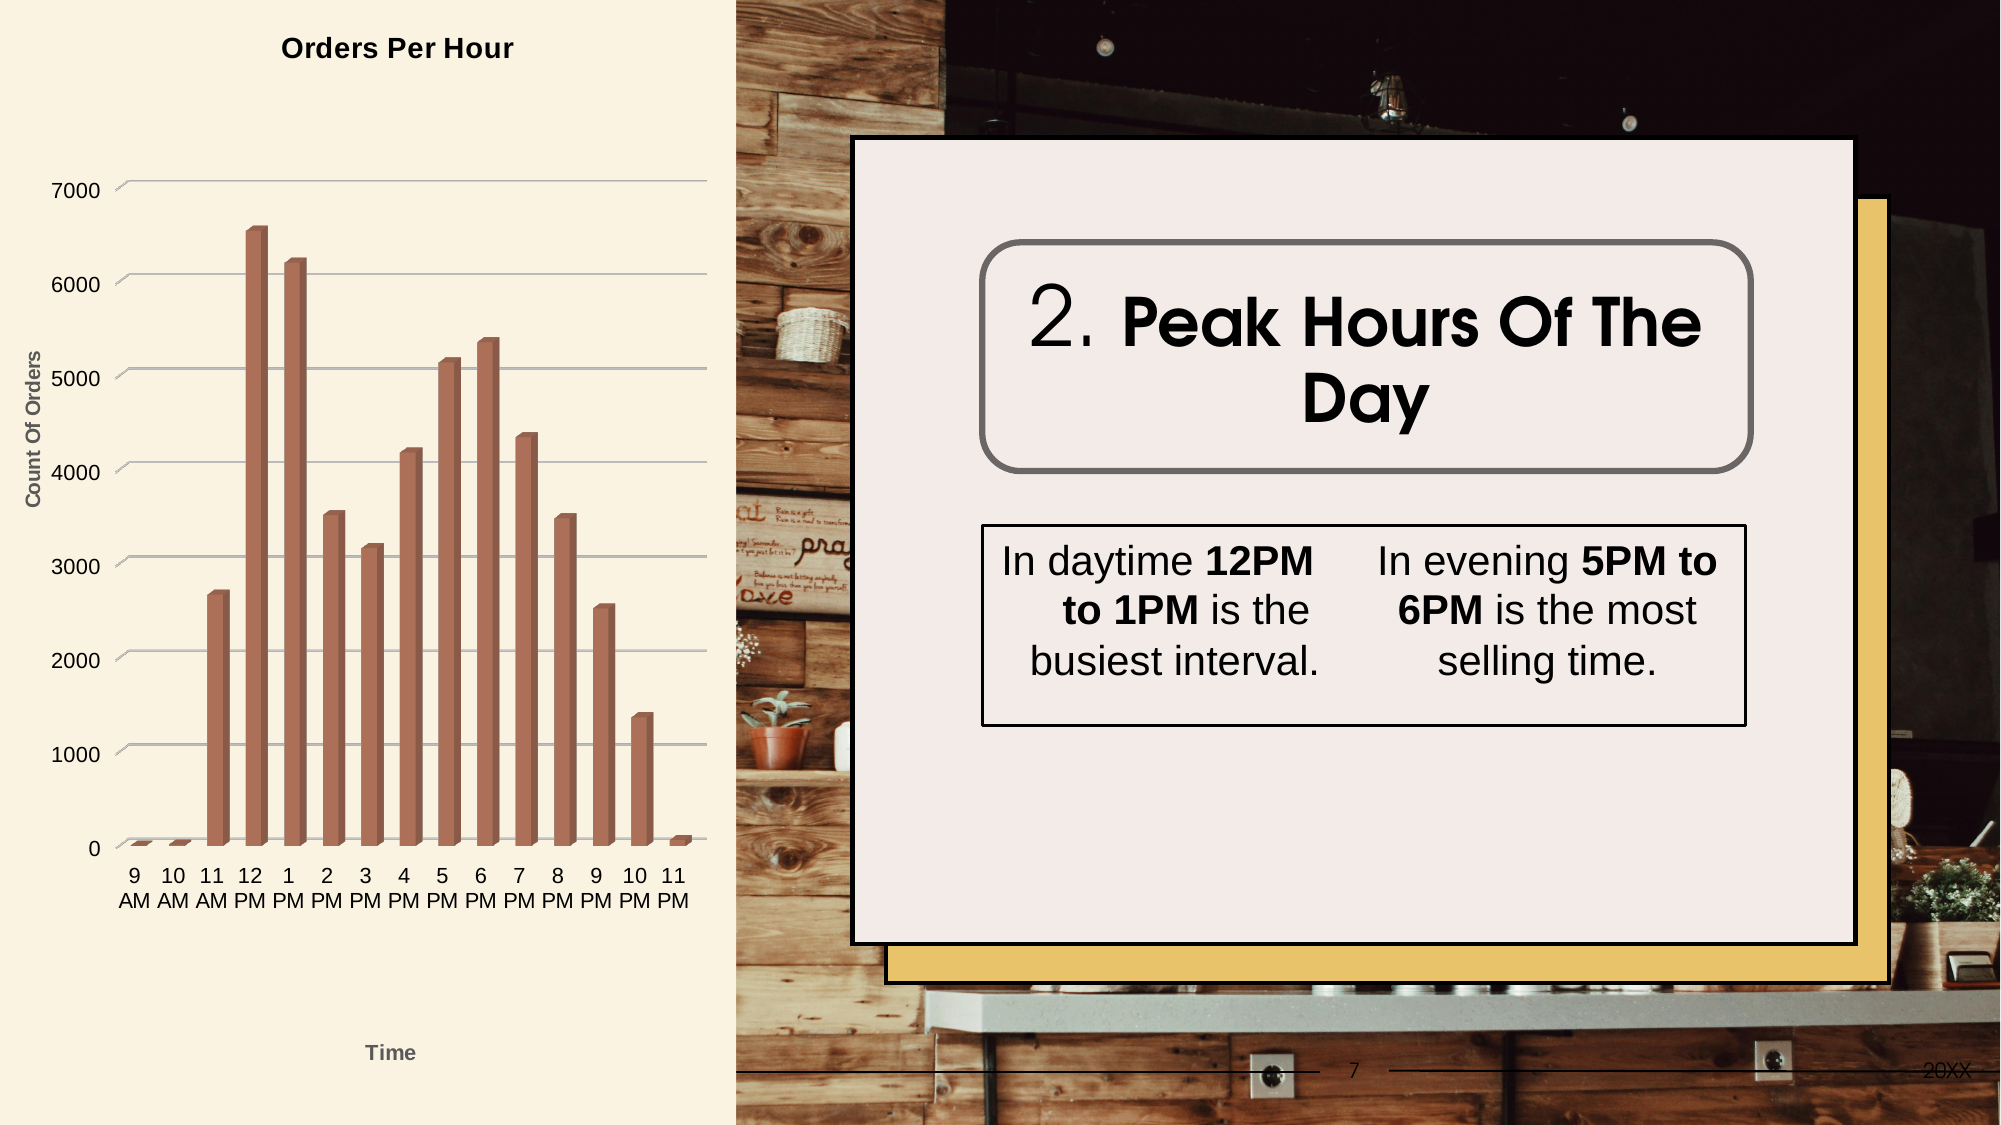

[unsupported chart]

“

# 2. Peak Hours Of The Day
In daytime 12PM      to 1PM is the busiest interval.

In evening 5PM to 6PM is the most selling time.
Presentation title
20XX
7